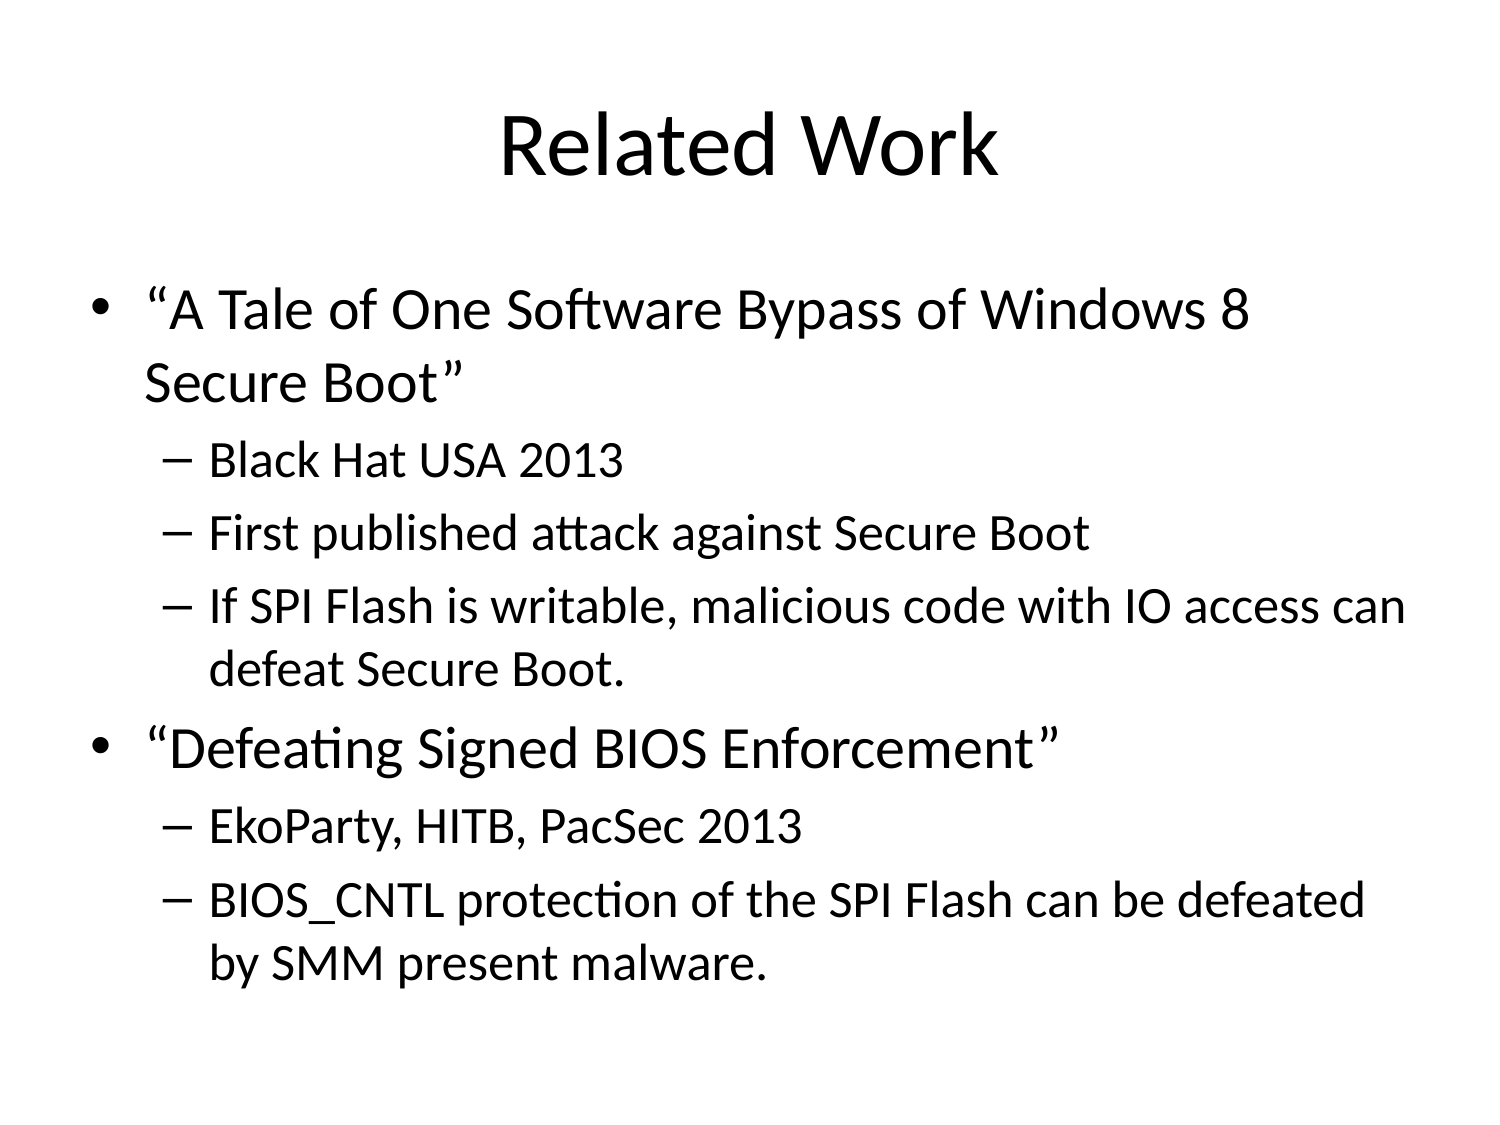

# Related Work
“A Tale of One Software Bypass of Windows 8 Secure Boot”
Black Hat USA 2013
First published attack against Secure Boot
If SPI Flash is writable, malicious code with IO access can defeat Secure Boot.
“Defeating Signed BIOS Enforcement”
EkoParty, HITB, PacSec 2013
BIOS_CNTL protection of the SPI Flash can be defeated by SMM present malware.